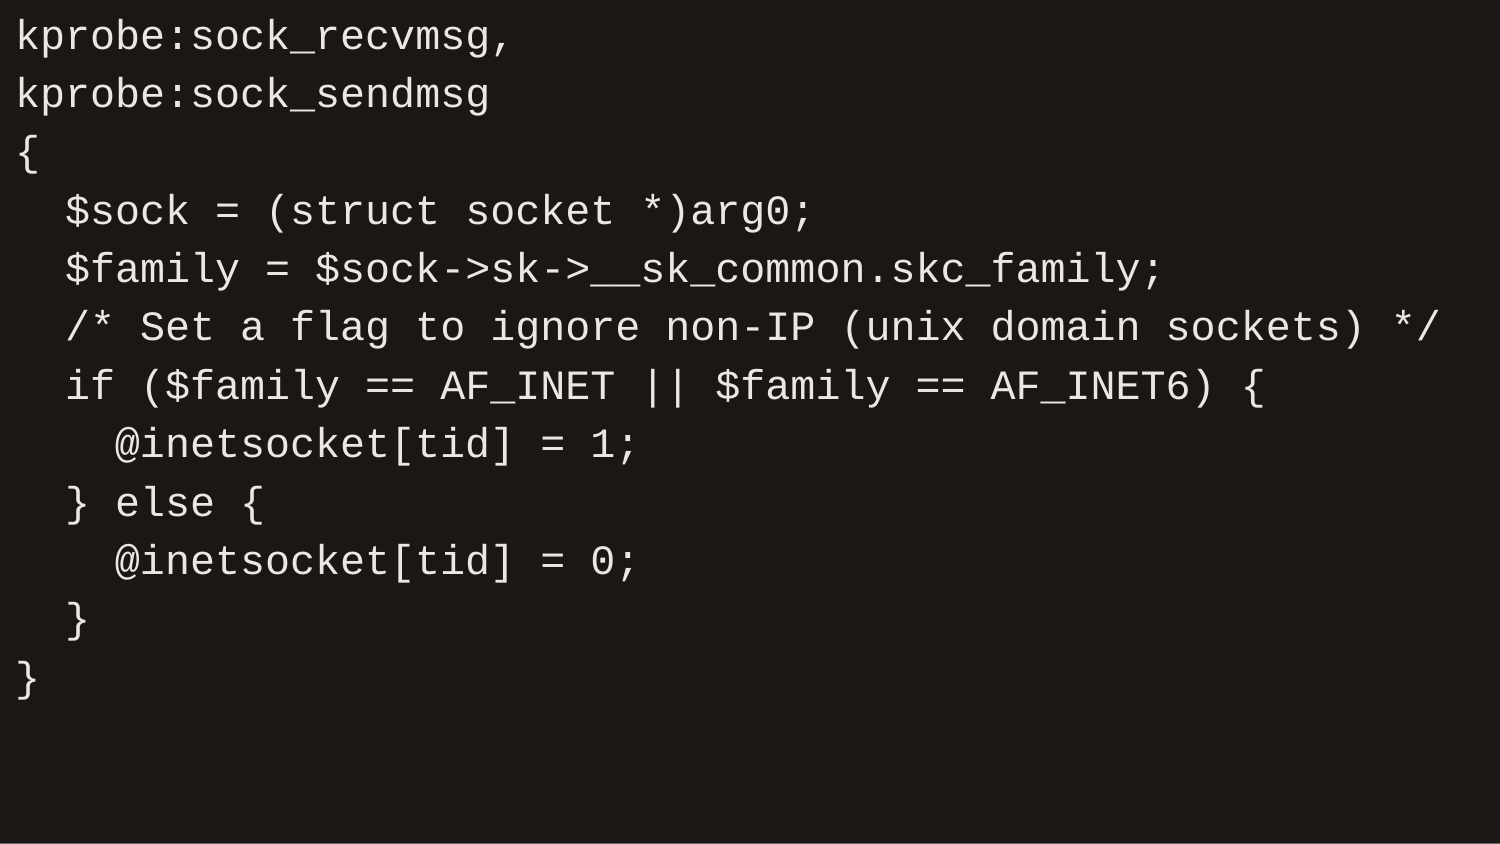

kprobe:sock_recvmsg,
kprobe:sock_sendmsg
{
  $sock = (struct socket *)arg0;
  $family = $sock->sk->__sk_common.skc_family;
  /* Set a flag to ignore non-IP (unix domain sockets) */
  if ($family == AF_INET || $family == AF_INET6) {
    @inetsocket[tid] = 1;
  } else {
    @inetsocket[tid] = 0;
  }
}